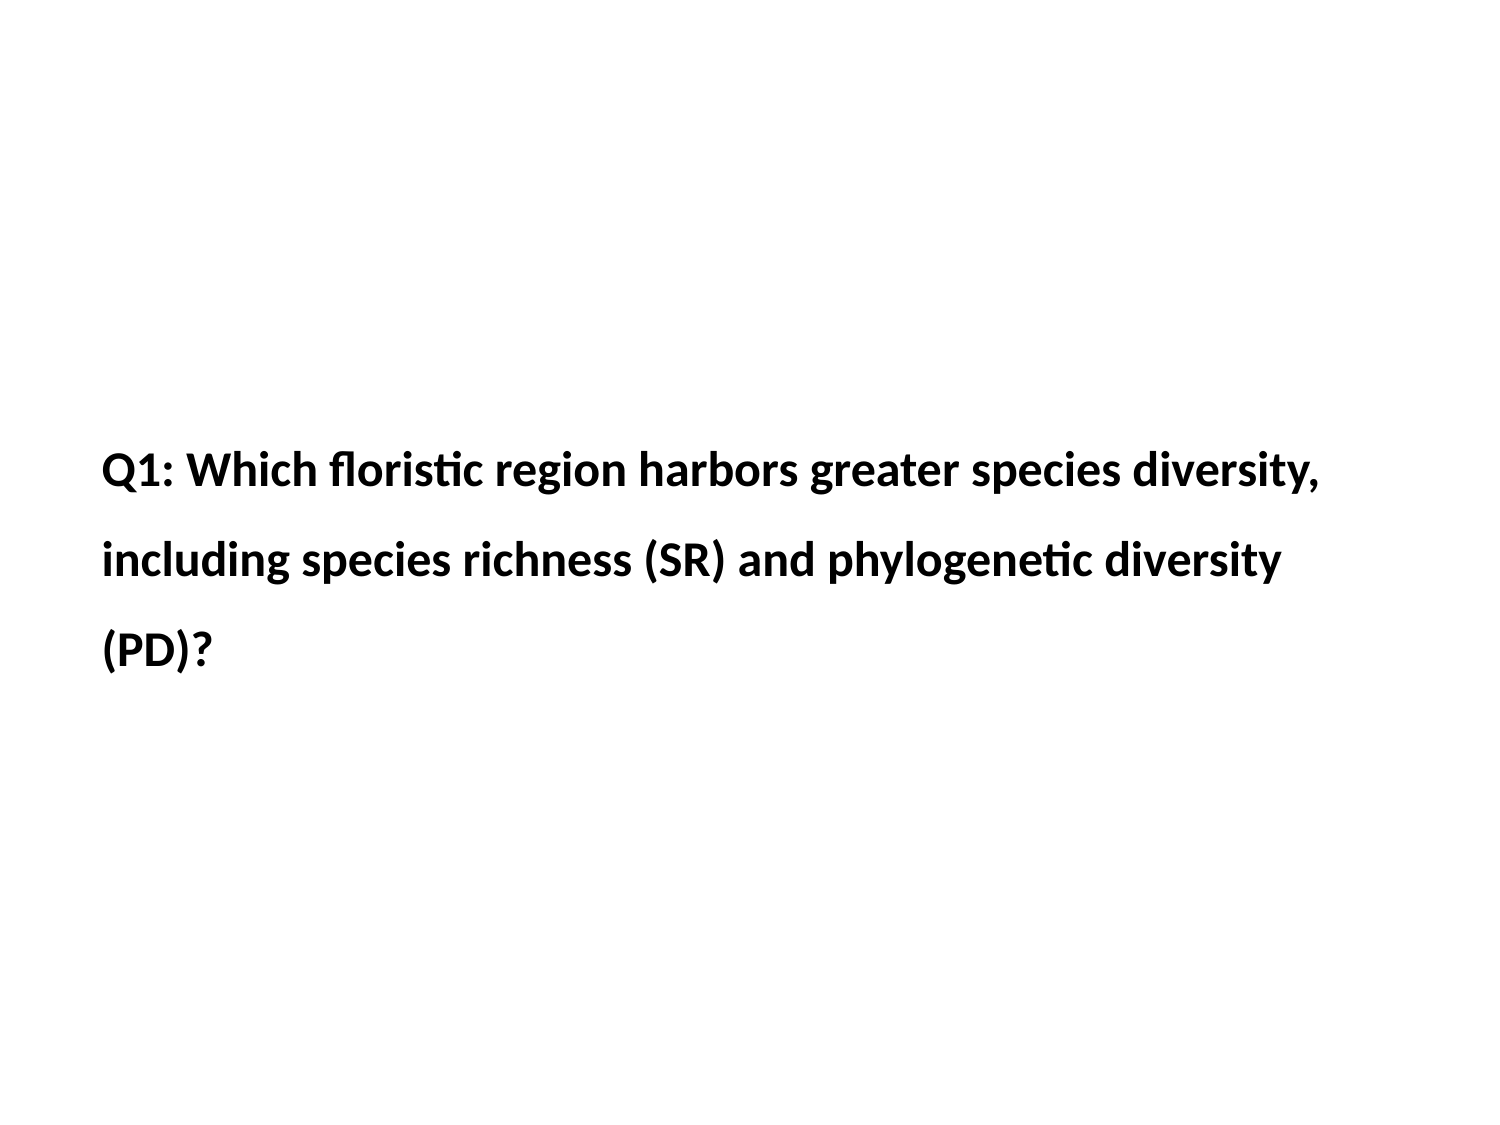

Q1: Which floristic region harbors greater species diversity, including species richness (SR) and phylogenetic diversity (PD)?